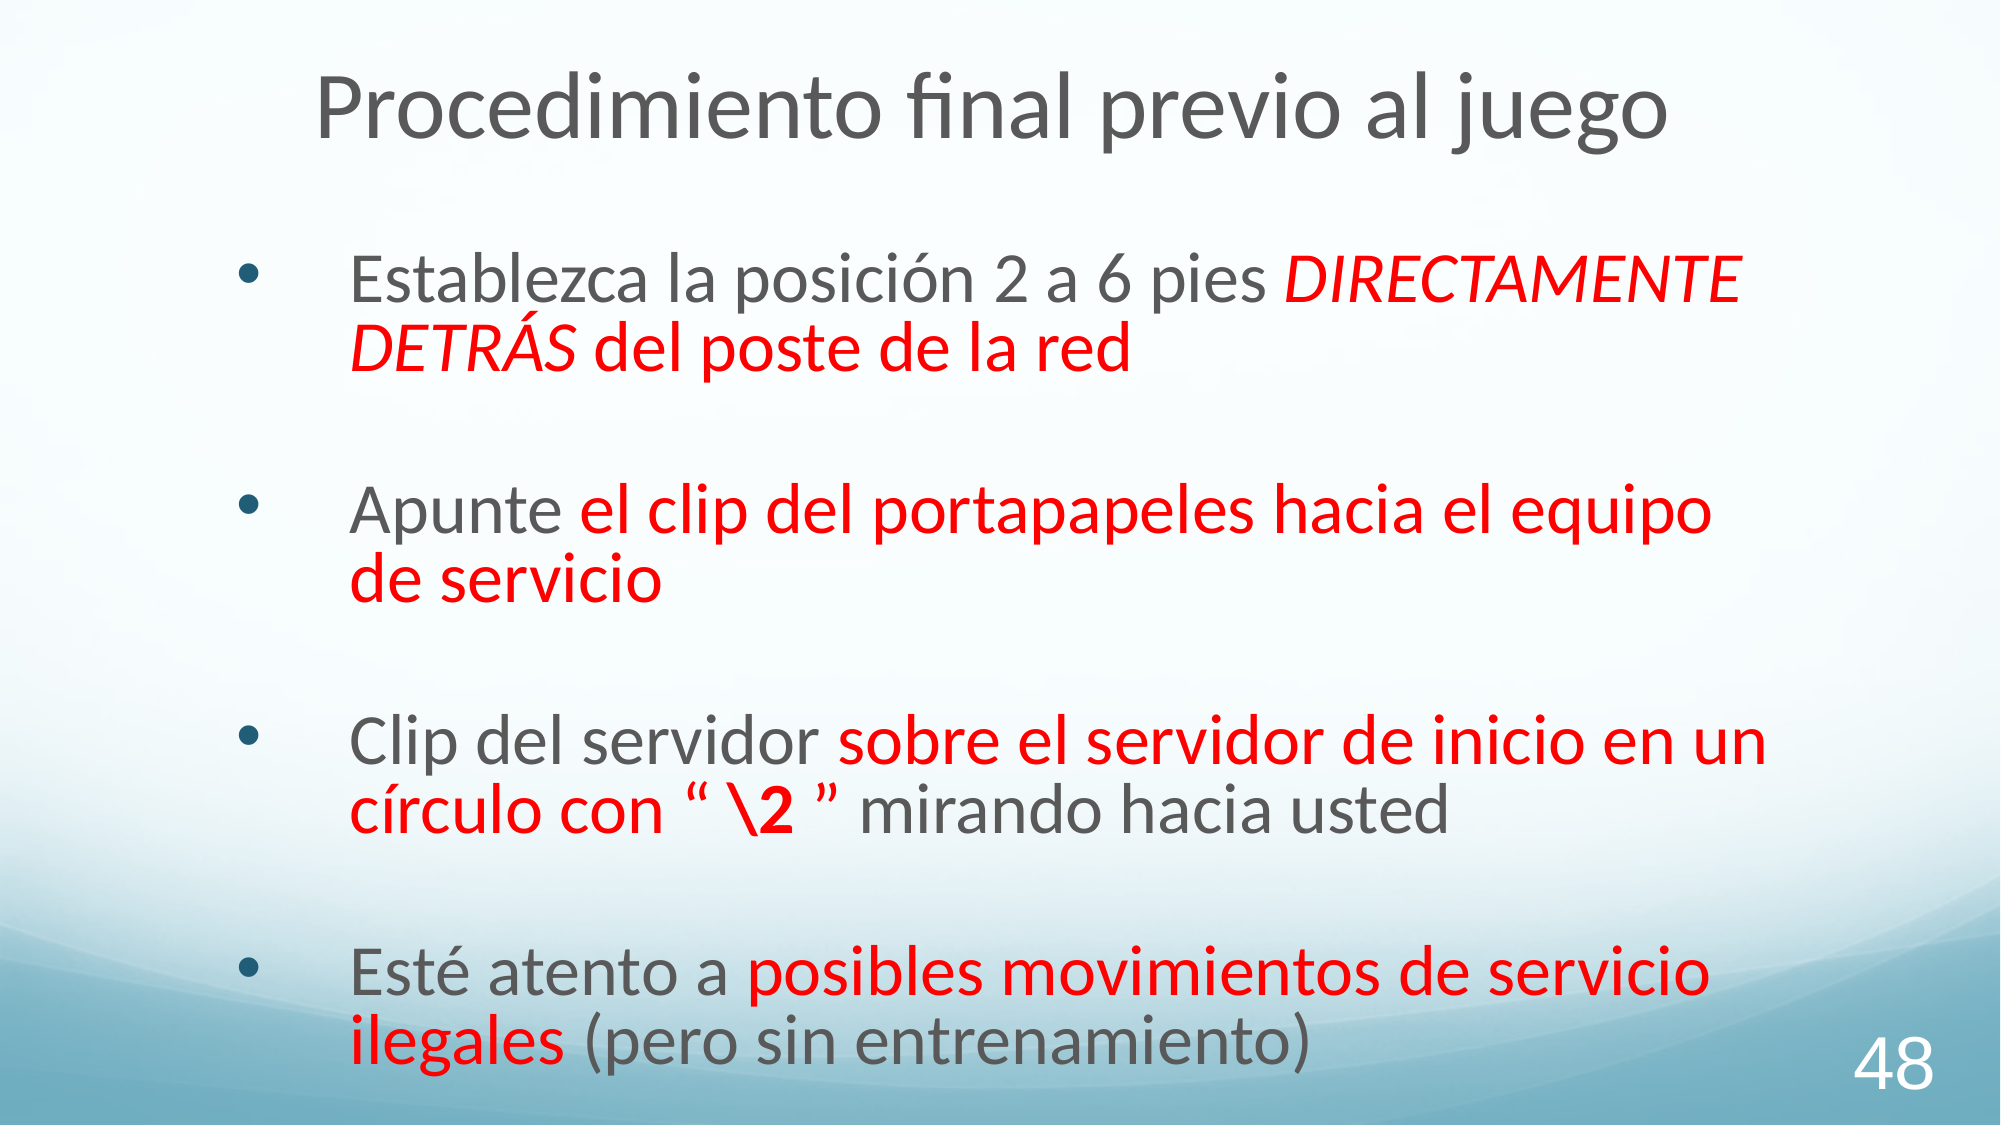

Procedimiento final previo al juego

Establezca la posición 2 a 6 pies DIRECTAMENTE DETRÁS del poste de la red

Apunte el clip del portapapeles hacia el equipo de servicio

Clip del servidor sobre el servidor de inicio en un círculo con “ \2 ” mirando hacia usted

Esté atento a posibles movimientos de servicio ilegales (pero sin entrenamiento)

48